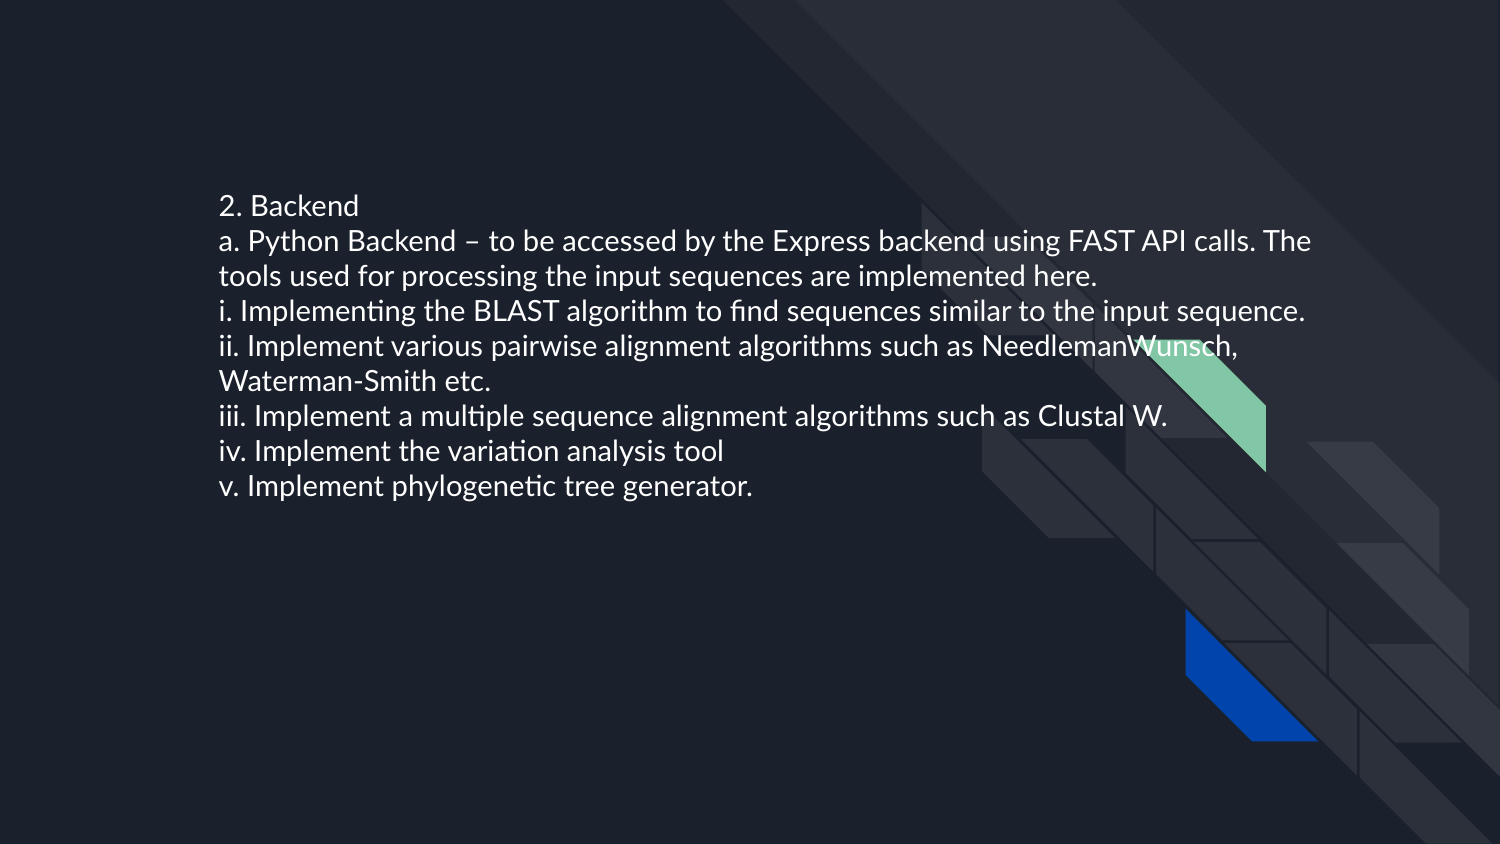

# 2. Backend
a. Python Backend – to be accessed by the Express backend using FAST API calls. The tools used for processing the input sequences are implemented here.
i. Implementing the BLAST algorithm to find sequences similar to the input sequence.
ii. Implement various pairwise alignment algorithms such as NeedlemanWunsch, Waterman-Smith etc.
iii. Implement a multiple sequence alignment algorithms such as Clustal W.
iv. Implement the variation analysis tool
v. Implement phylogenetic tree generator.